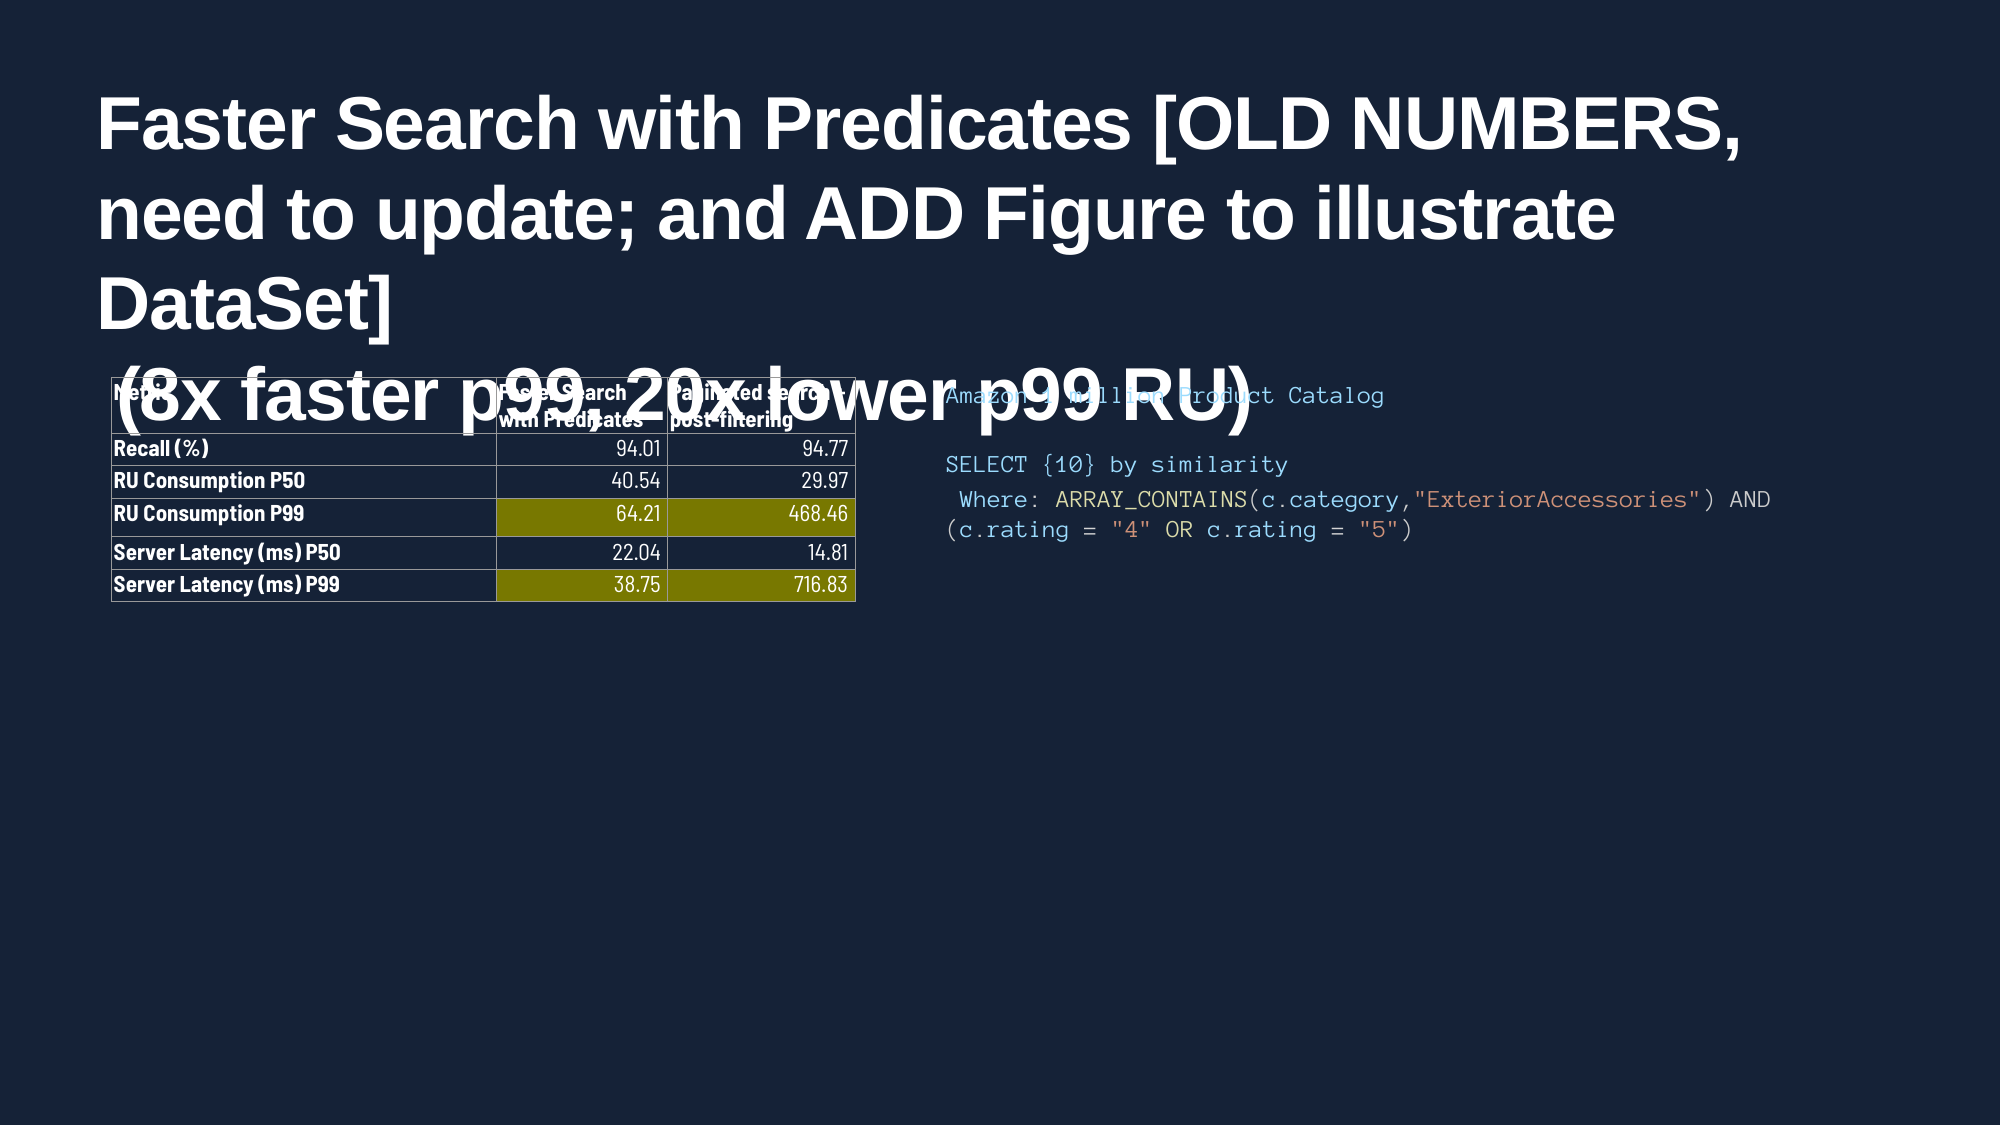

# Faster Search with Predicates [OLD NUMBERS, need to update; and ADD Figure to illustrate DataSet] (8x faster p99, 20x lower p99 RU)
| Metric | Faster Search with Predicates | Paginated search + post-filtering |
| --- | --- | --- |
| Recall (%) | 94.01 | 94.77 |
| RU Consumption P50 | 40.54 | 29.97 |
| RU Consumption P99 | 64.21 | 468.46 |
| Server Latency (ms) P50 | 22.04 | 14.81 |
| Server Latency (ms) P99 | 38.75 | 716.83 |
Amazon 1 million Product Catalog

SELECT {10} by similarity
 Where: ARRAY_CONTAINS(c.category,"ExteriorAccessories") AND (c.rating = "4" OR c.rating = "5")